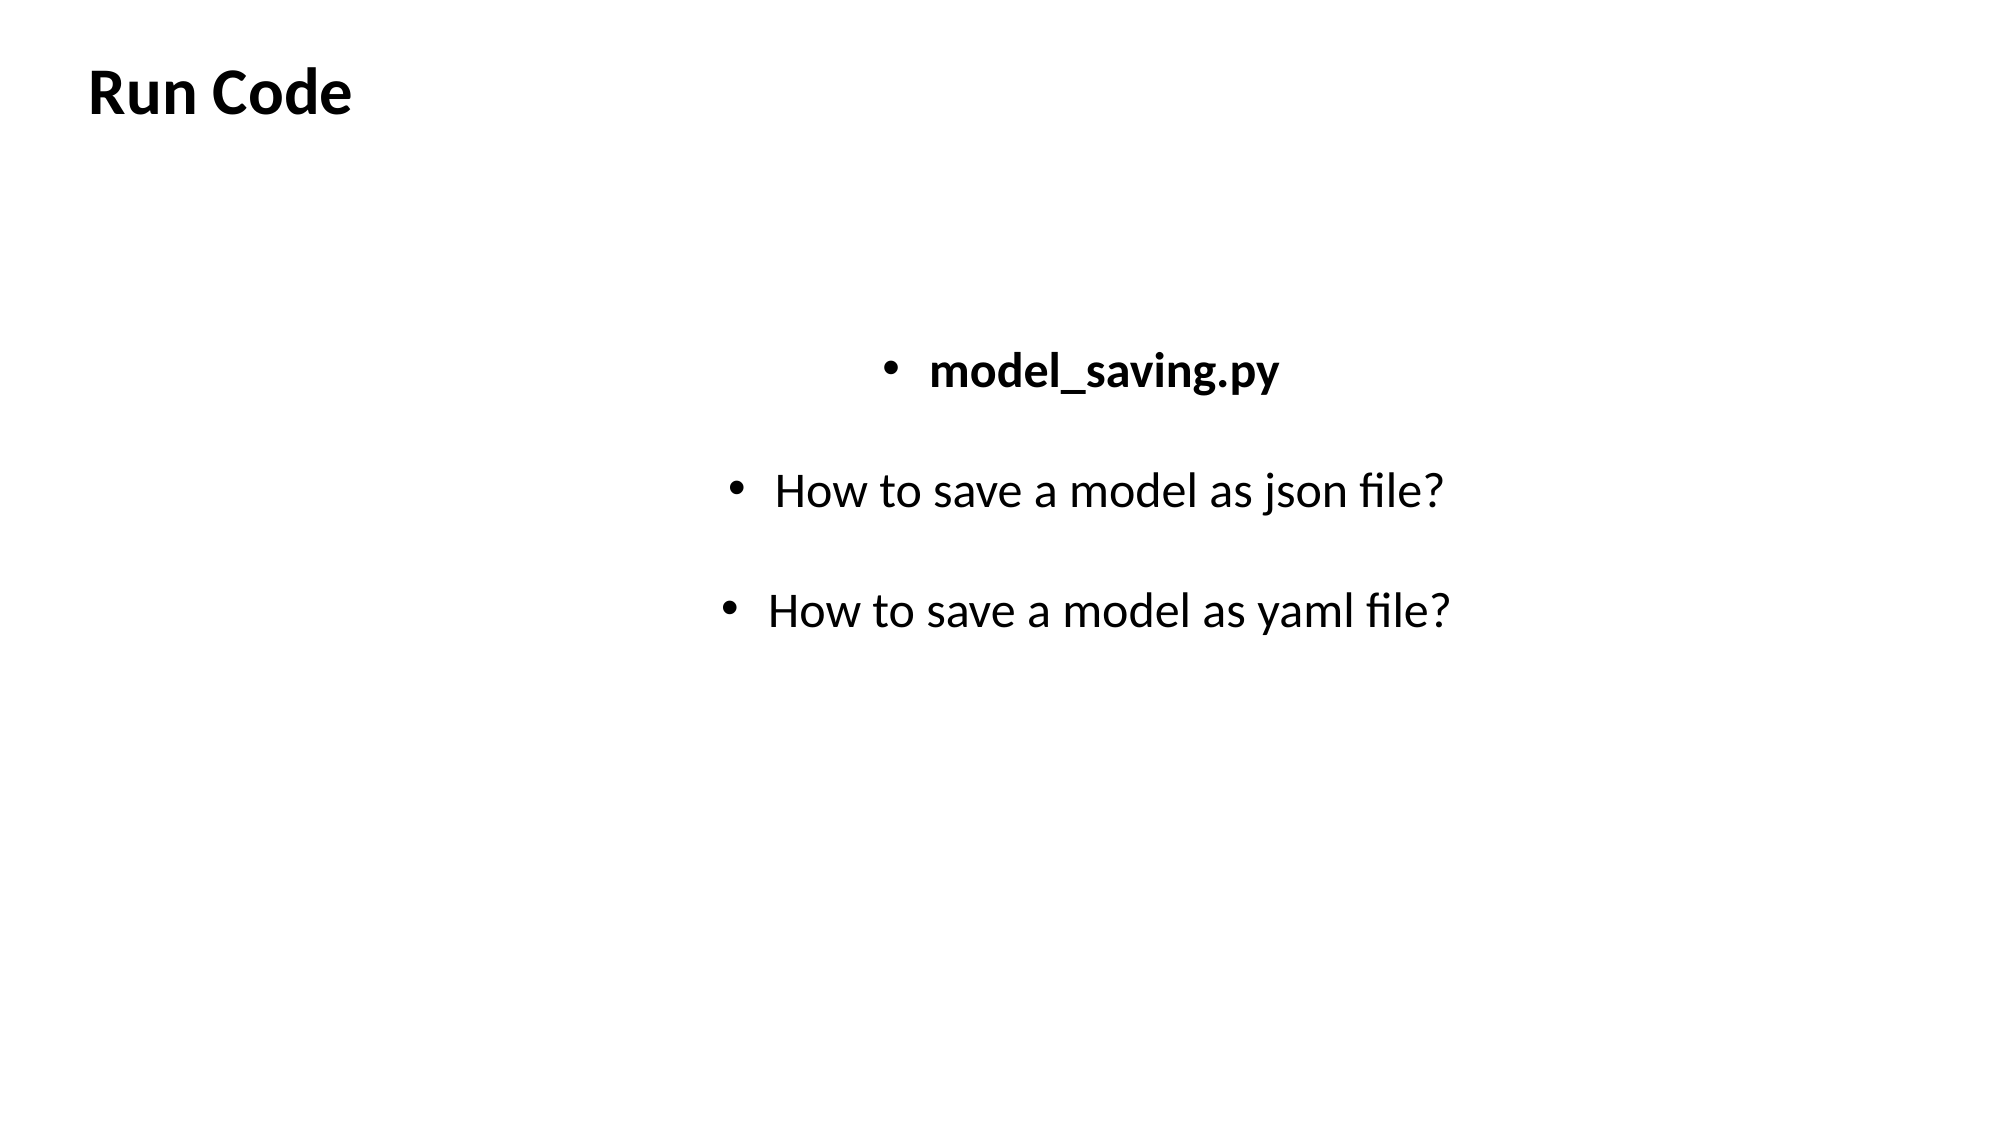

Run Code
model_saving.py
How to save a model as json file?
How to save a model as yaml file?